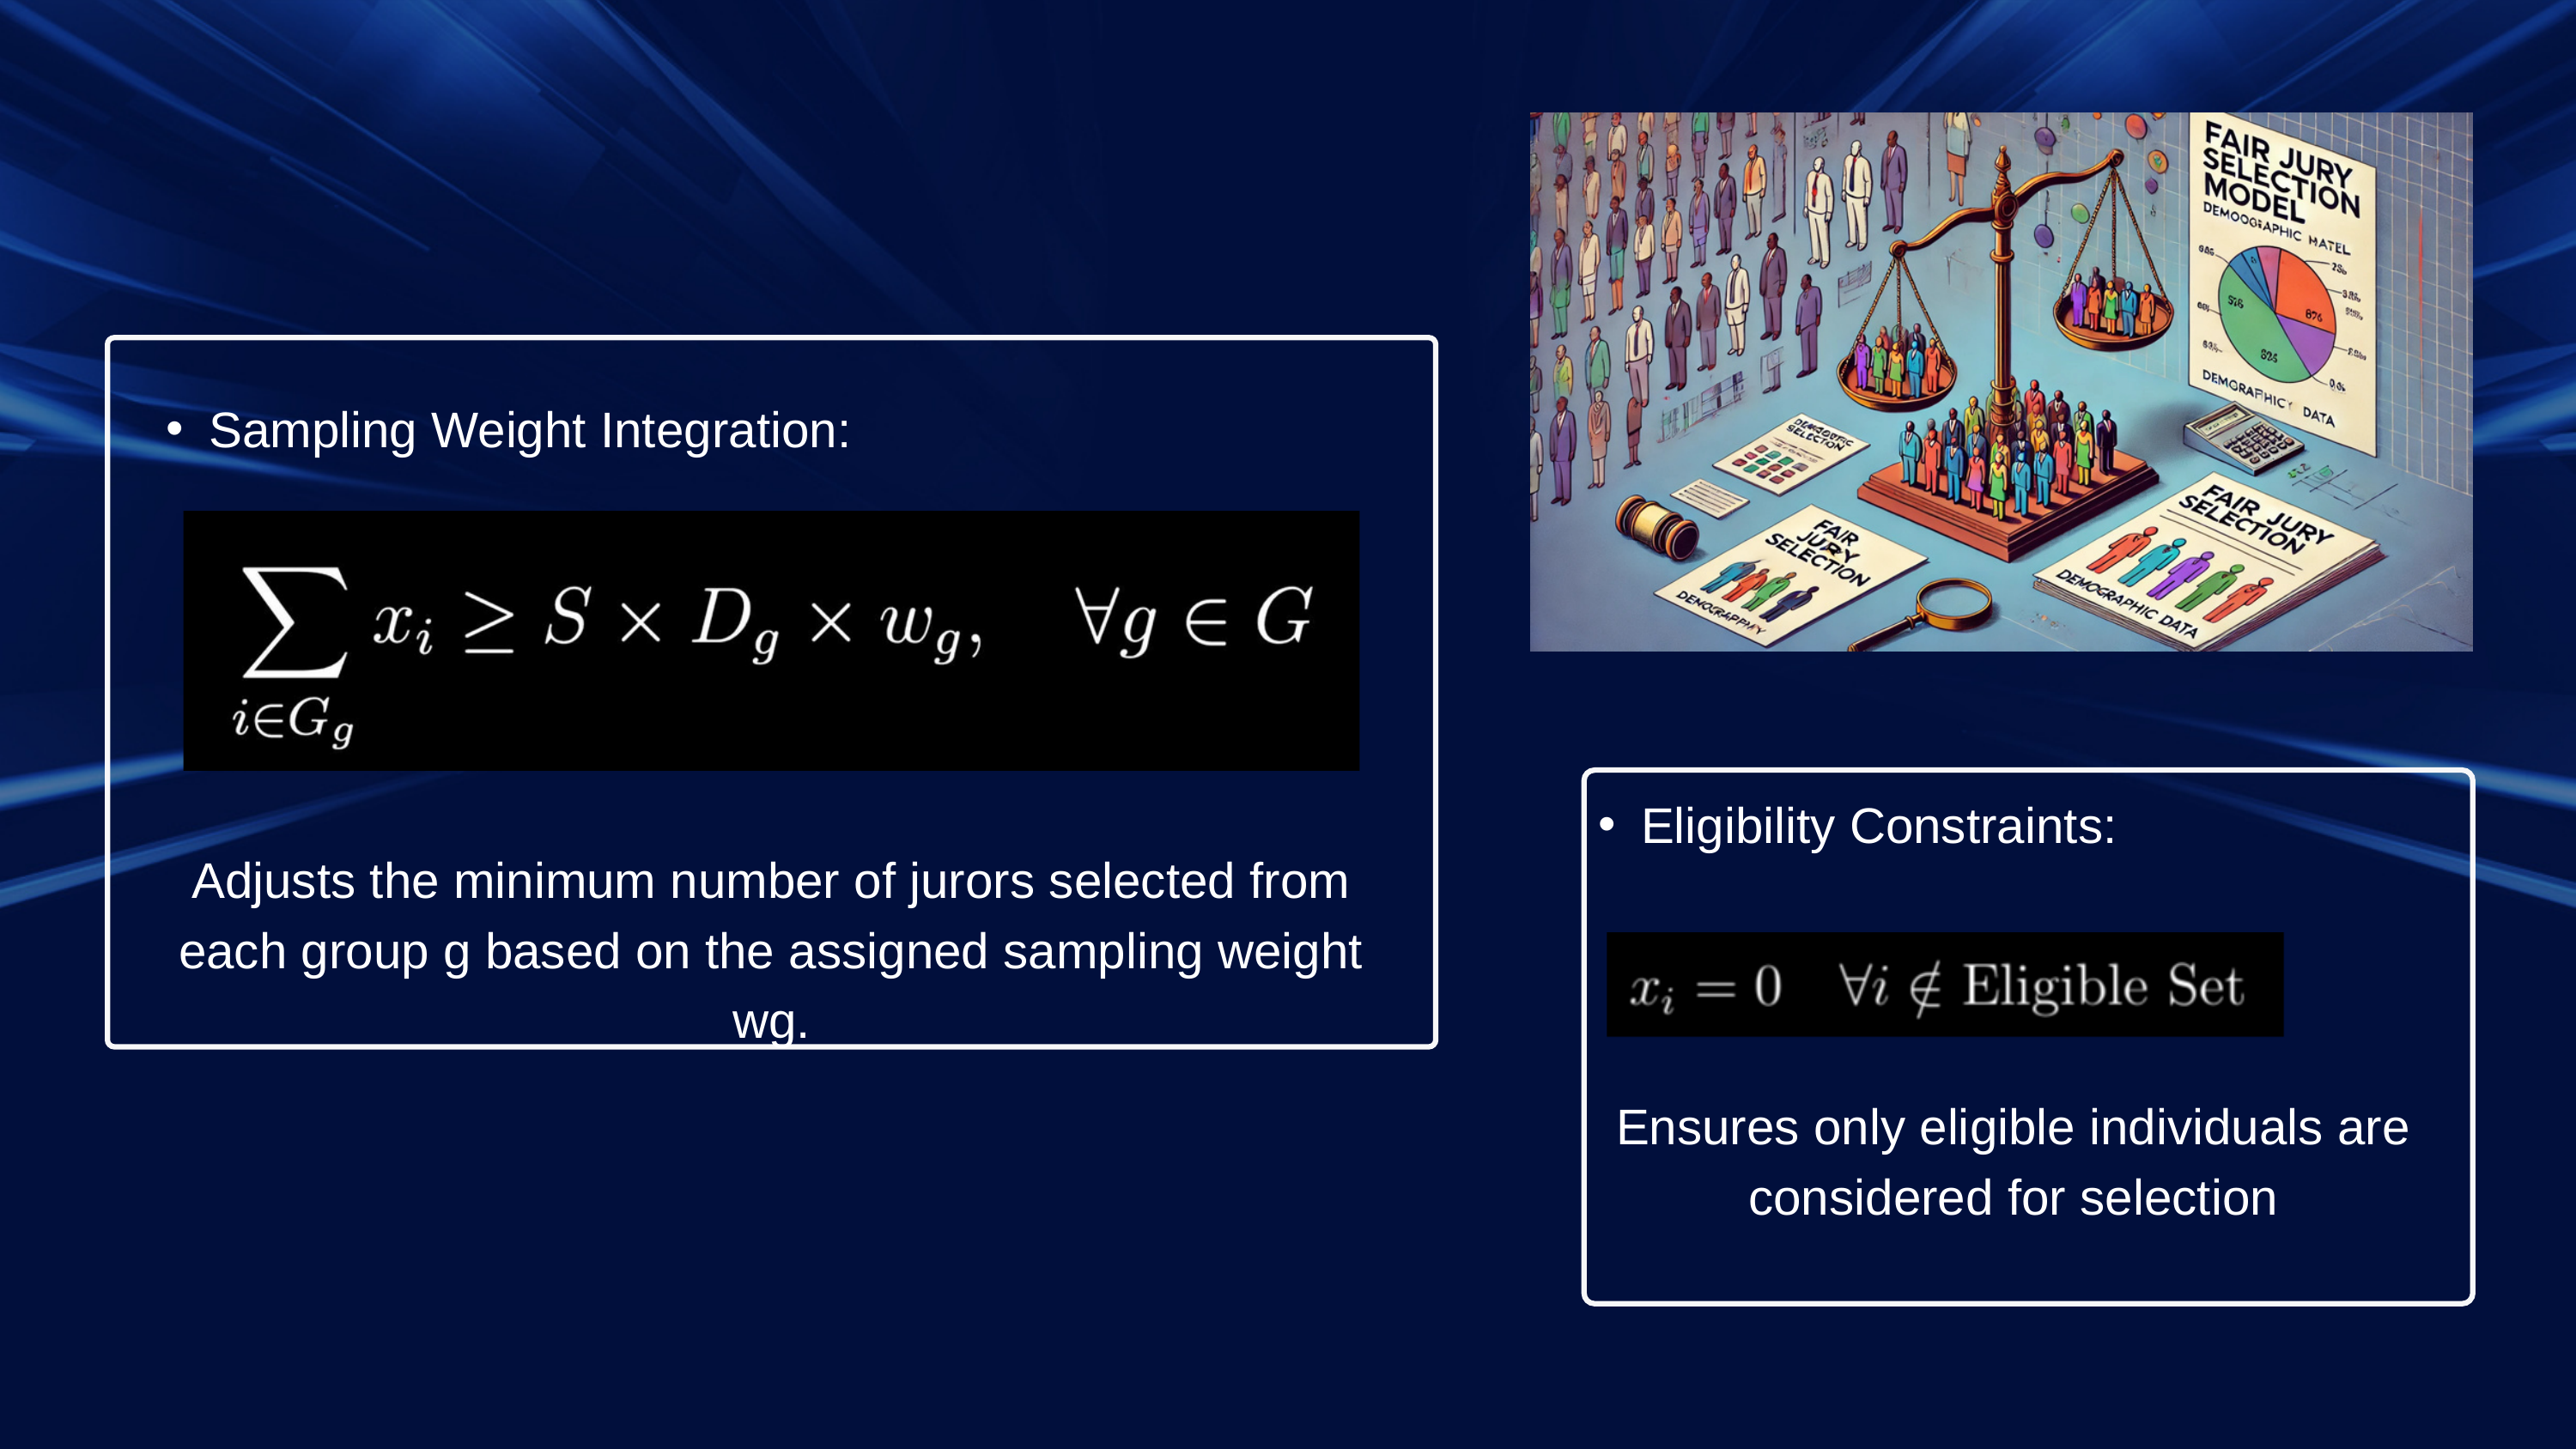

Sampling Weight Integration:

Eligibility Constraints:
Adjusts the minimum number of jurors selected from each group g based on the assigned sampling weight wg.

Ensures only eligible individuals are considered for selection